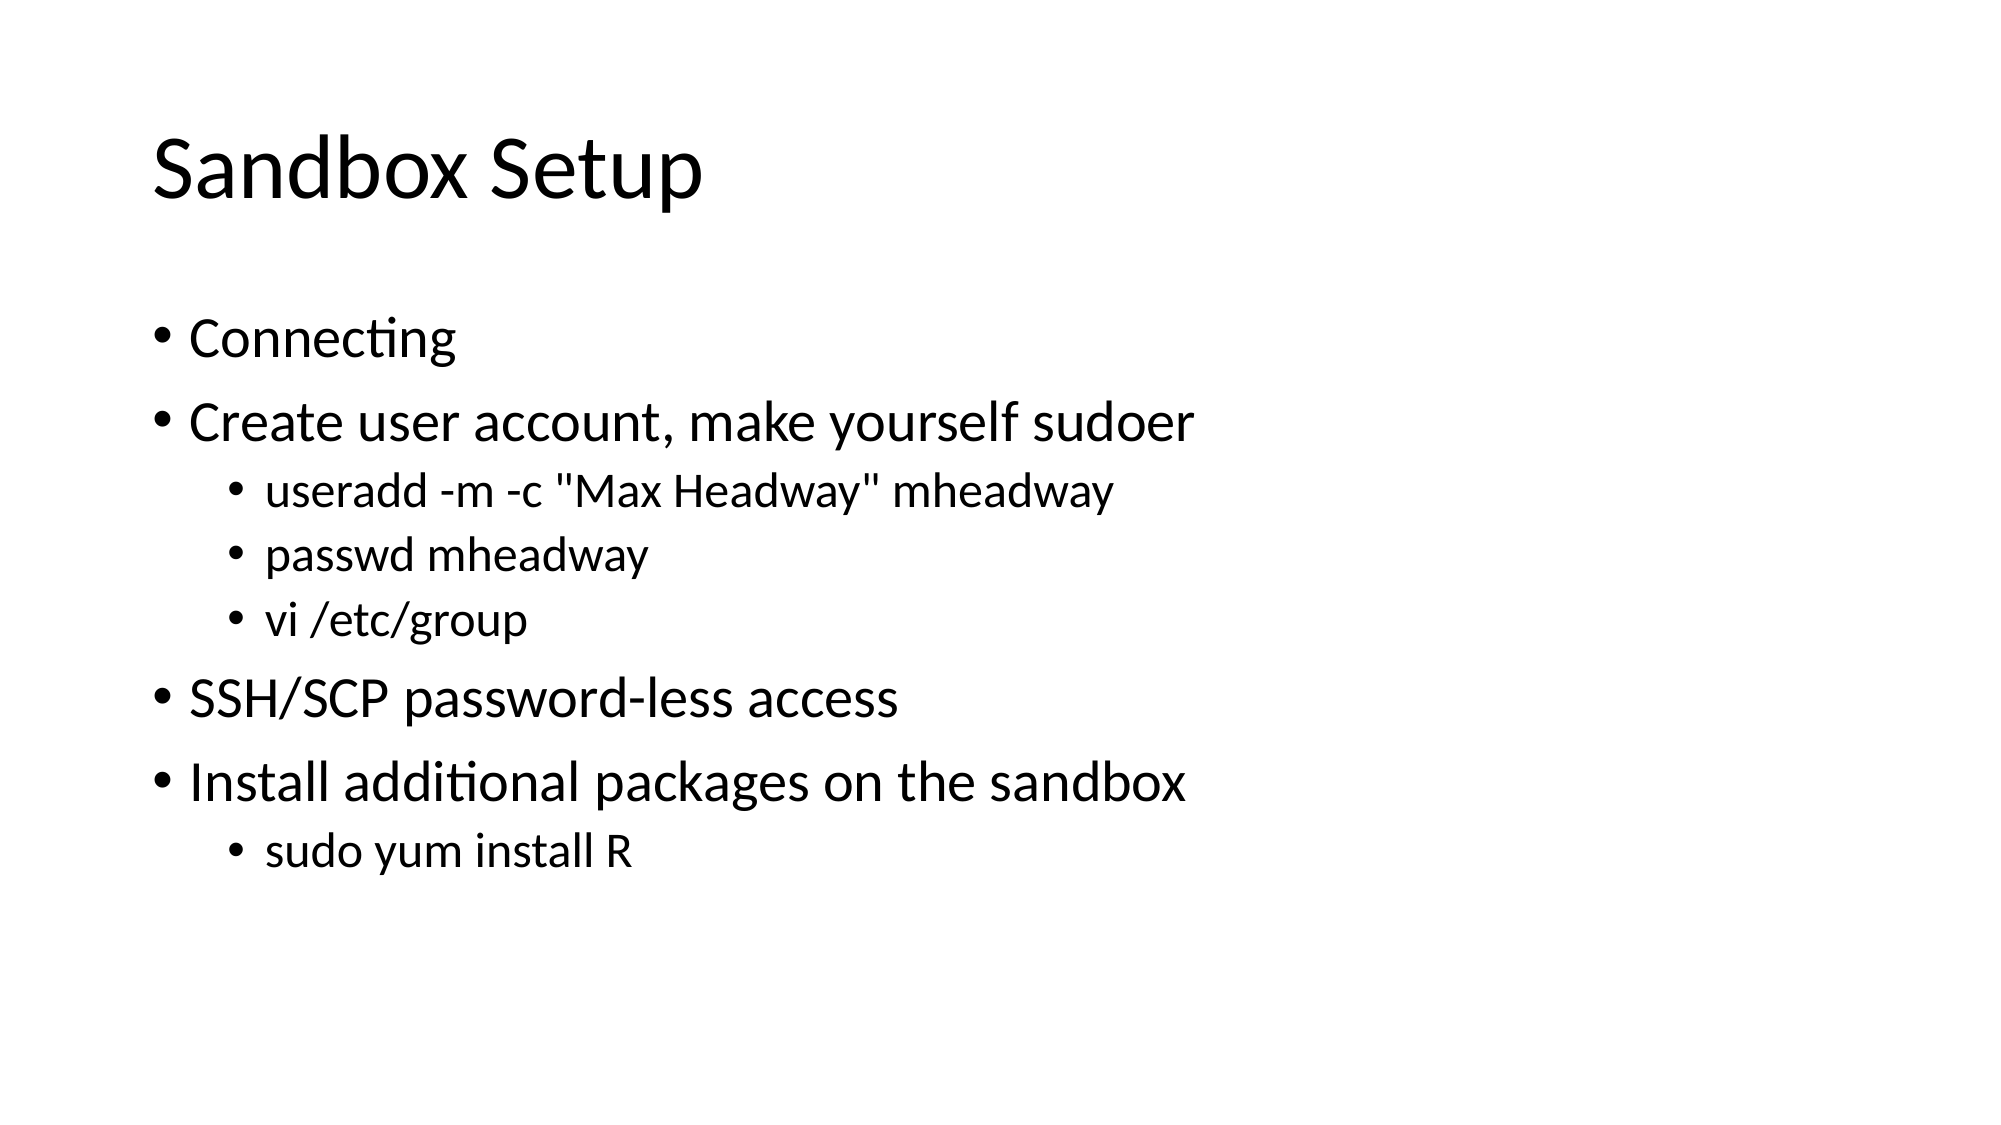

# Sandbox Setup
Connecting
Create user account, make yourself sudoer
useradd -m -c "Max Headway" mheadway
passwd mheadway
vi /etc/group
SSH/SCP password-less access
Install additional packages on the sandbox
sudo yum install R